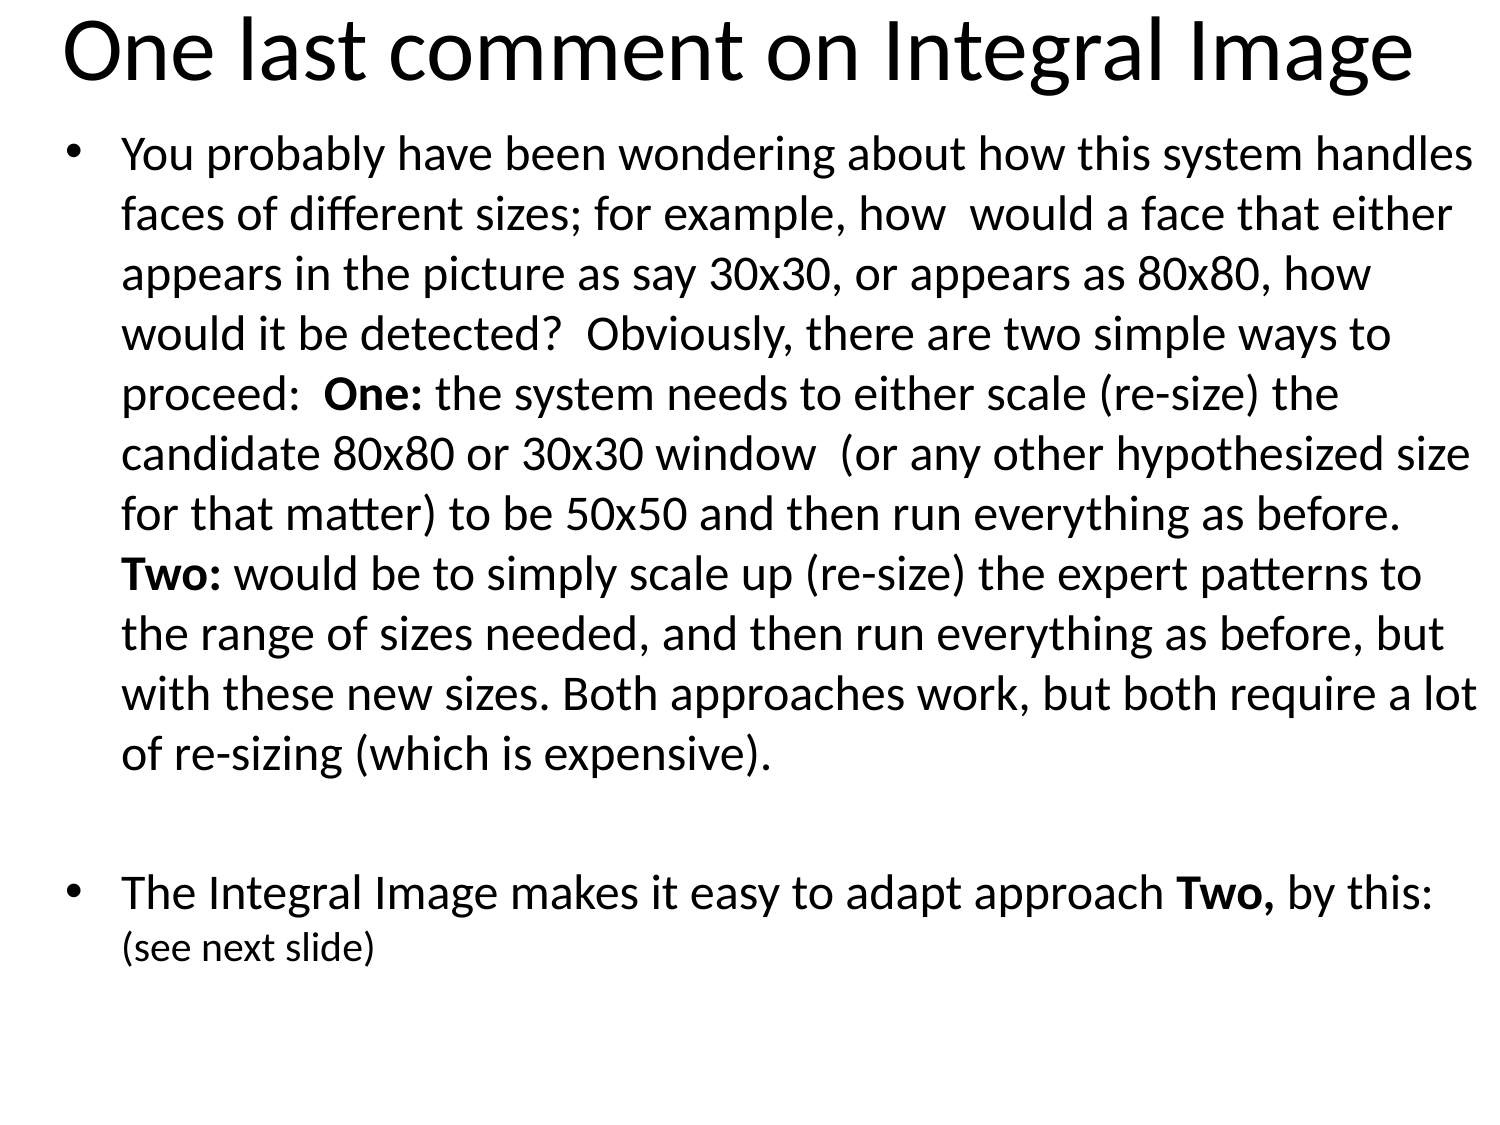

# One last comment on Integral Image
You probably have been wondering about how this system handles faces of different sizes; for example, how  would a face that either appears in the picture as say 30x30, or appears as 80x80, how would it be detected?  Obviously, there are two simple ways to proceed:  One: the system needs to either scale (re-size) the candidate 80x80 or 30x30 window  (or any other hypothesized size for that matter) to be 50x50 and then run everything as before. Two: would be to simply scale up (re-size) the expert patterns to the range of sizes needed, and then run everything as before, but with these new sizes. Both approaches work, but both require a lot of re-sizing (which is expensive).

The Integral Image makes it easy to adapt approach Two, by this: (see next slide)